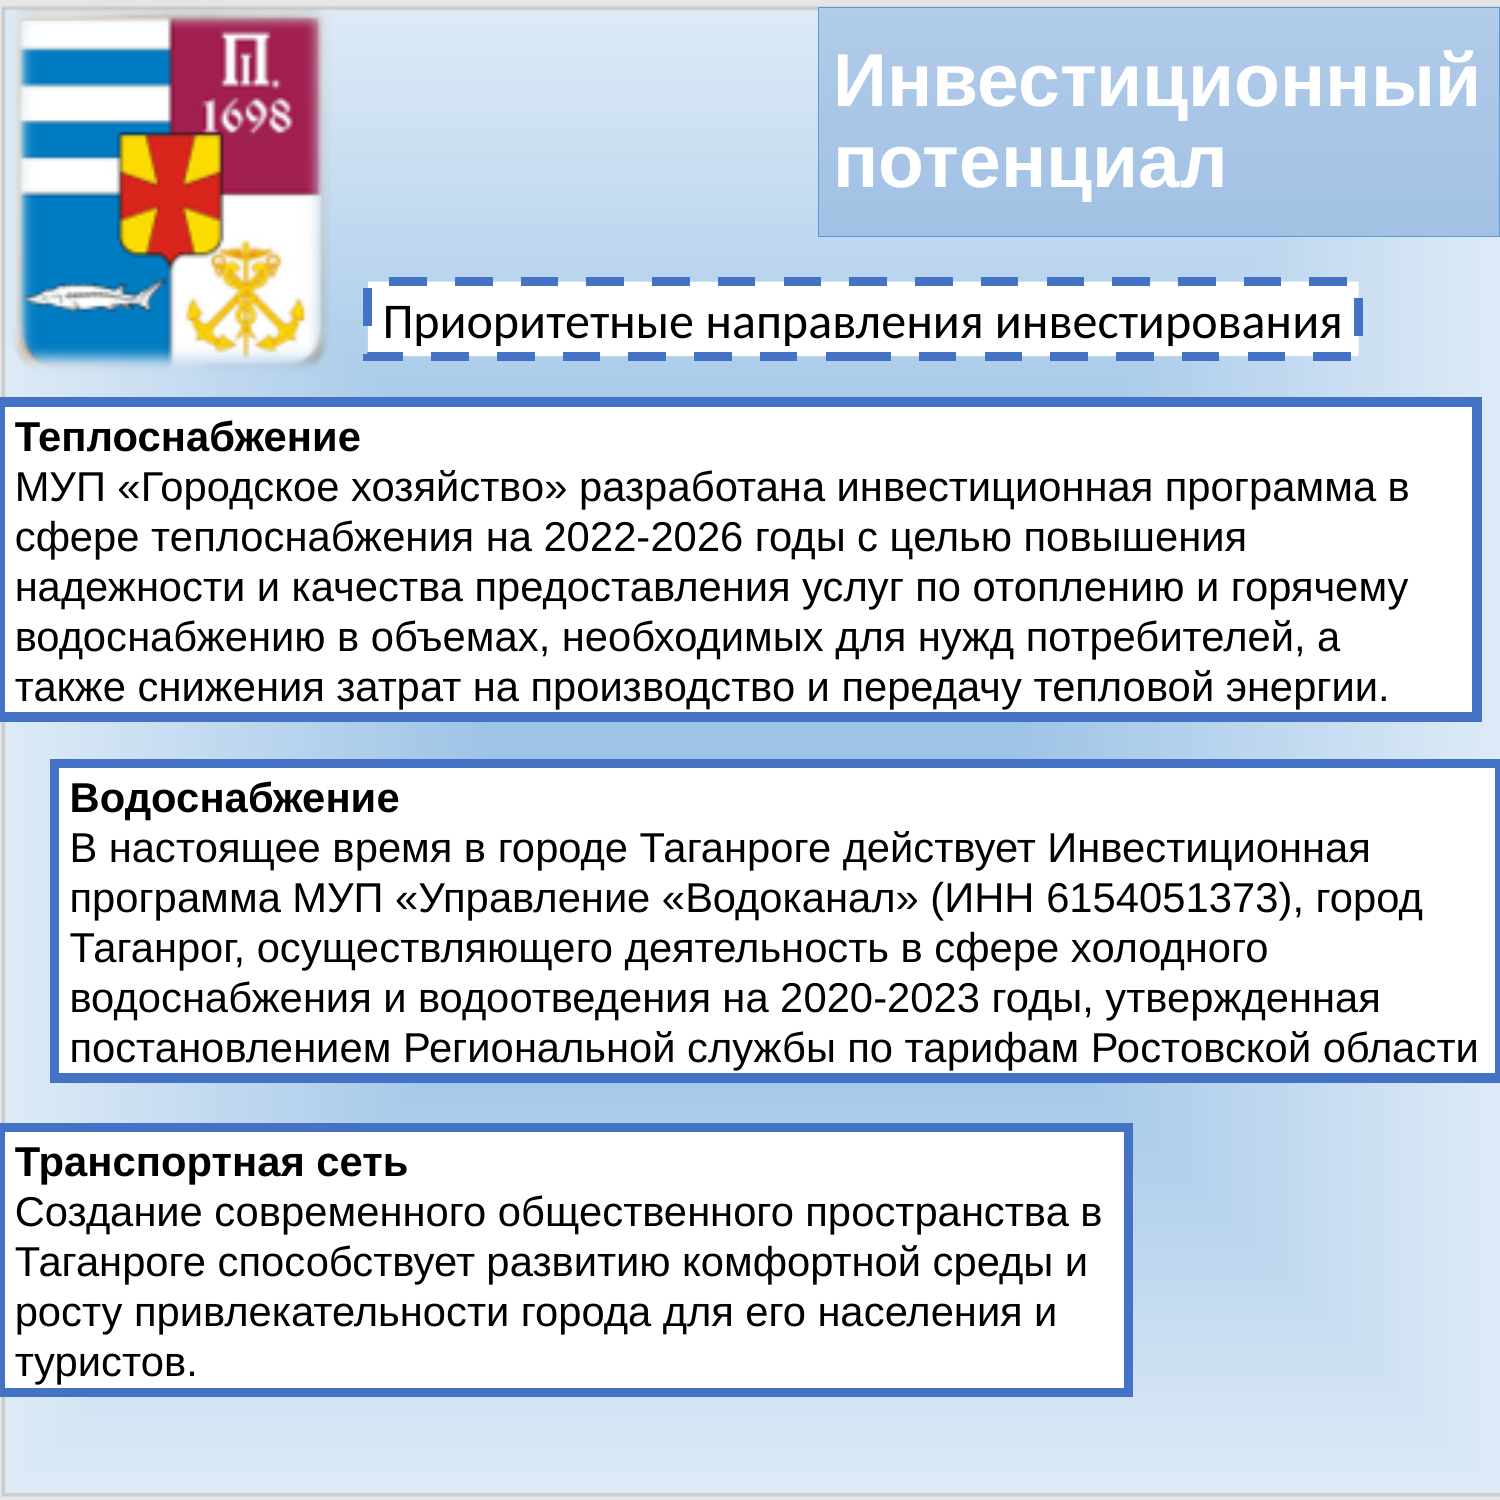

# Инвестиционный потенциал
Приоритетные направления инвестирования
Теплоснабжение
МУП «Городское хозяйство» разработана инвестиционная программа в сфере теплоснабжения на 2022-2026 годы с целью повышения надежности и качества предоставления услуг по отоплению и горячему водоснабжению в объемах, необходимых для нужд потребителей, а также снижения затрат на производство и передачу тепловой энергии.
Водоснабжение
В настоящее время в городе Таганроге действует Инвестиционная программа МУП «Управление «Водоканал» (ИНН 6154051373), город Таганрог, осуществляющего деятельность в сфере холодного водоснабжения и водоотведения на 2020-2023 годы, утвержденная постановлением Региональной службы по тарифам Ростовской области
Транспортная сеть
Создание современного общественного пространства в Таганроге способствует развитию комфортной среды и росту привлекательности города для его населения и туристов.